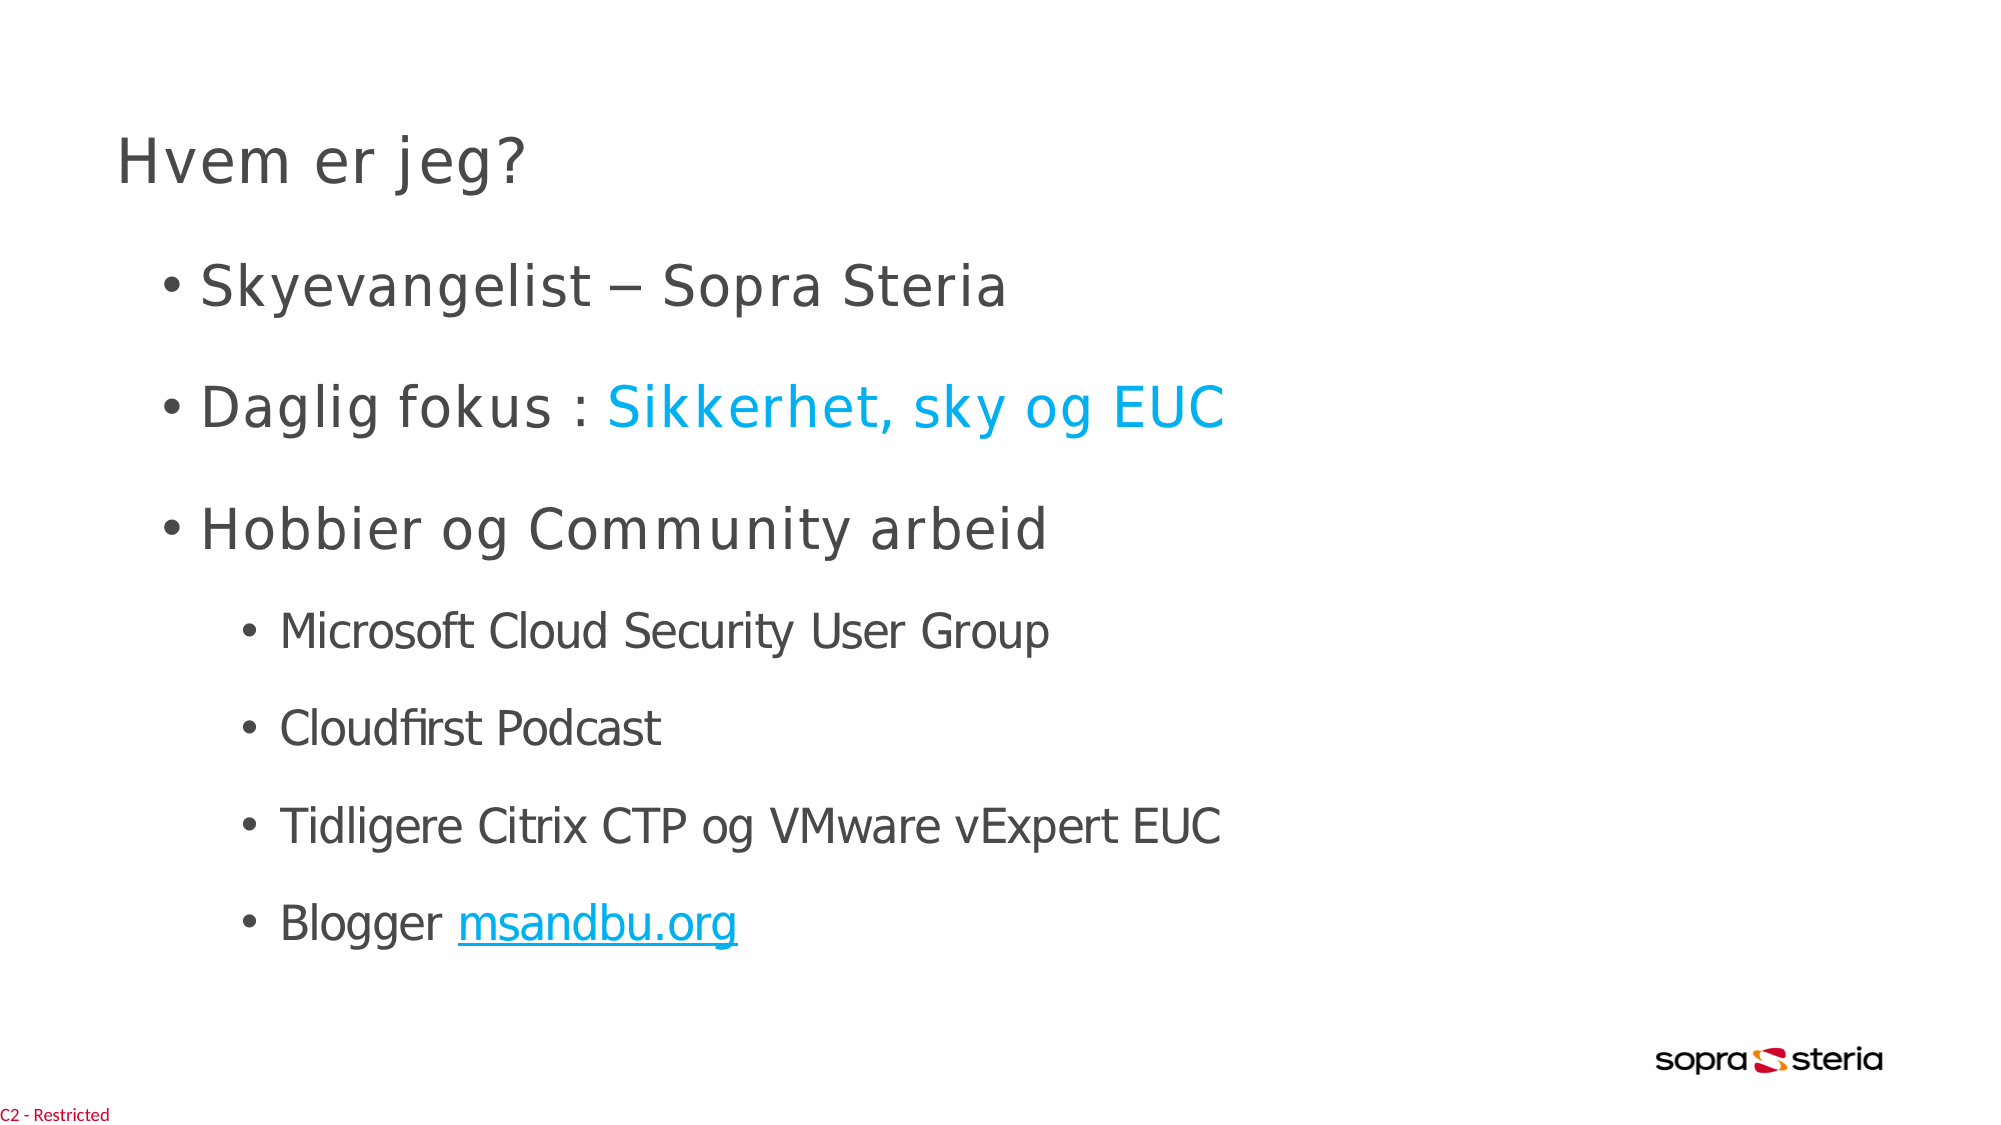

# Hvem er jeg?
Skyevangelist – Sopra Steria
Daglig fokus : Sikkerhet, sky og EUC
Hobbier og Community arbeid
Microsoft Cloud Security User Group
Cloudfirst Podcast
Tidligere Citrix CTP og VMware vExpert EUC
Blogger msandbu.org